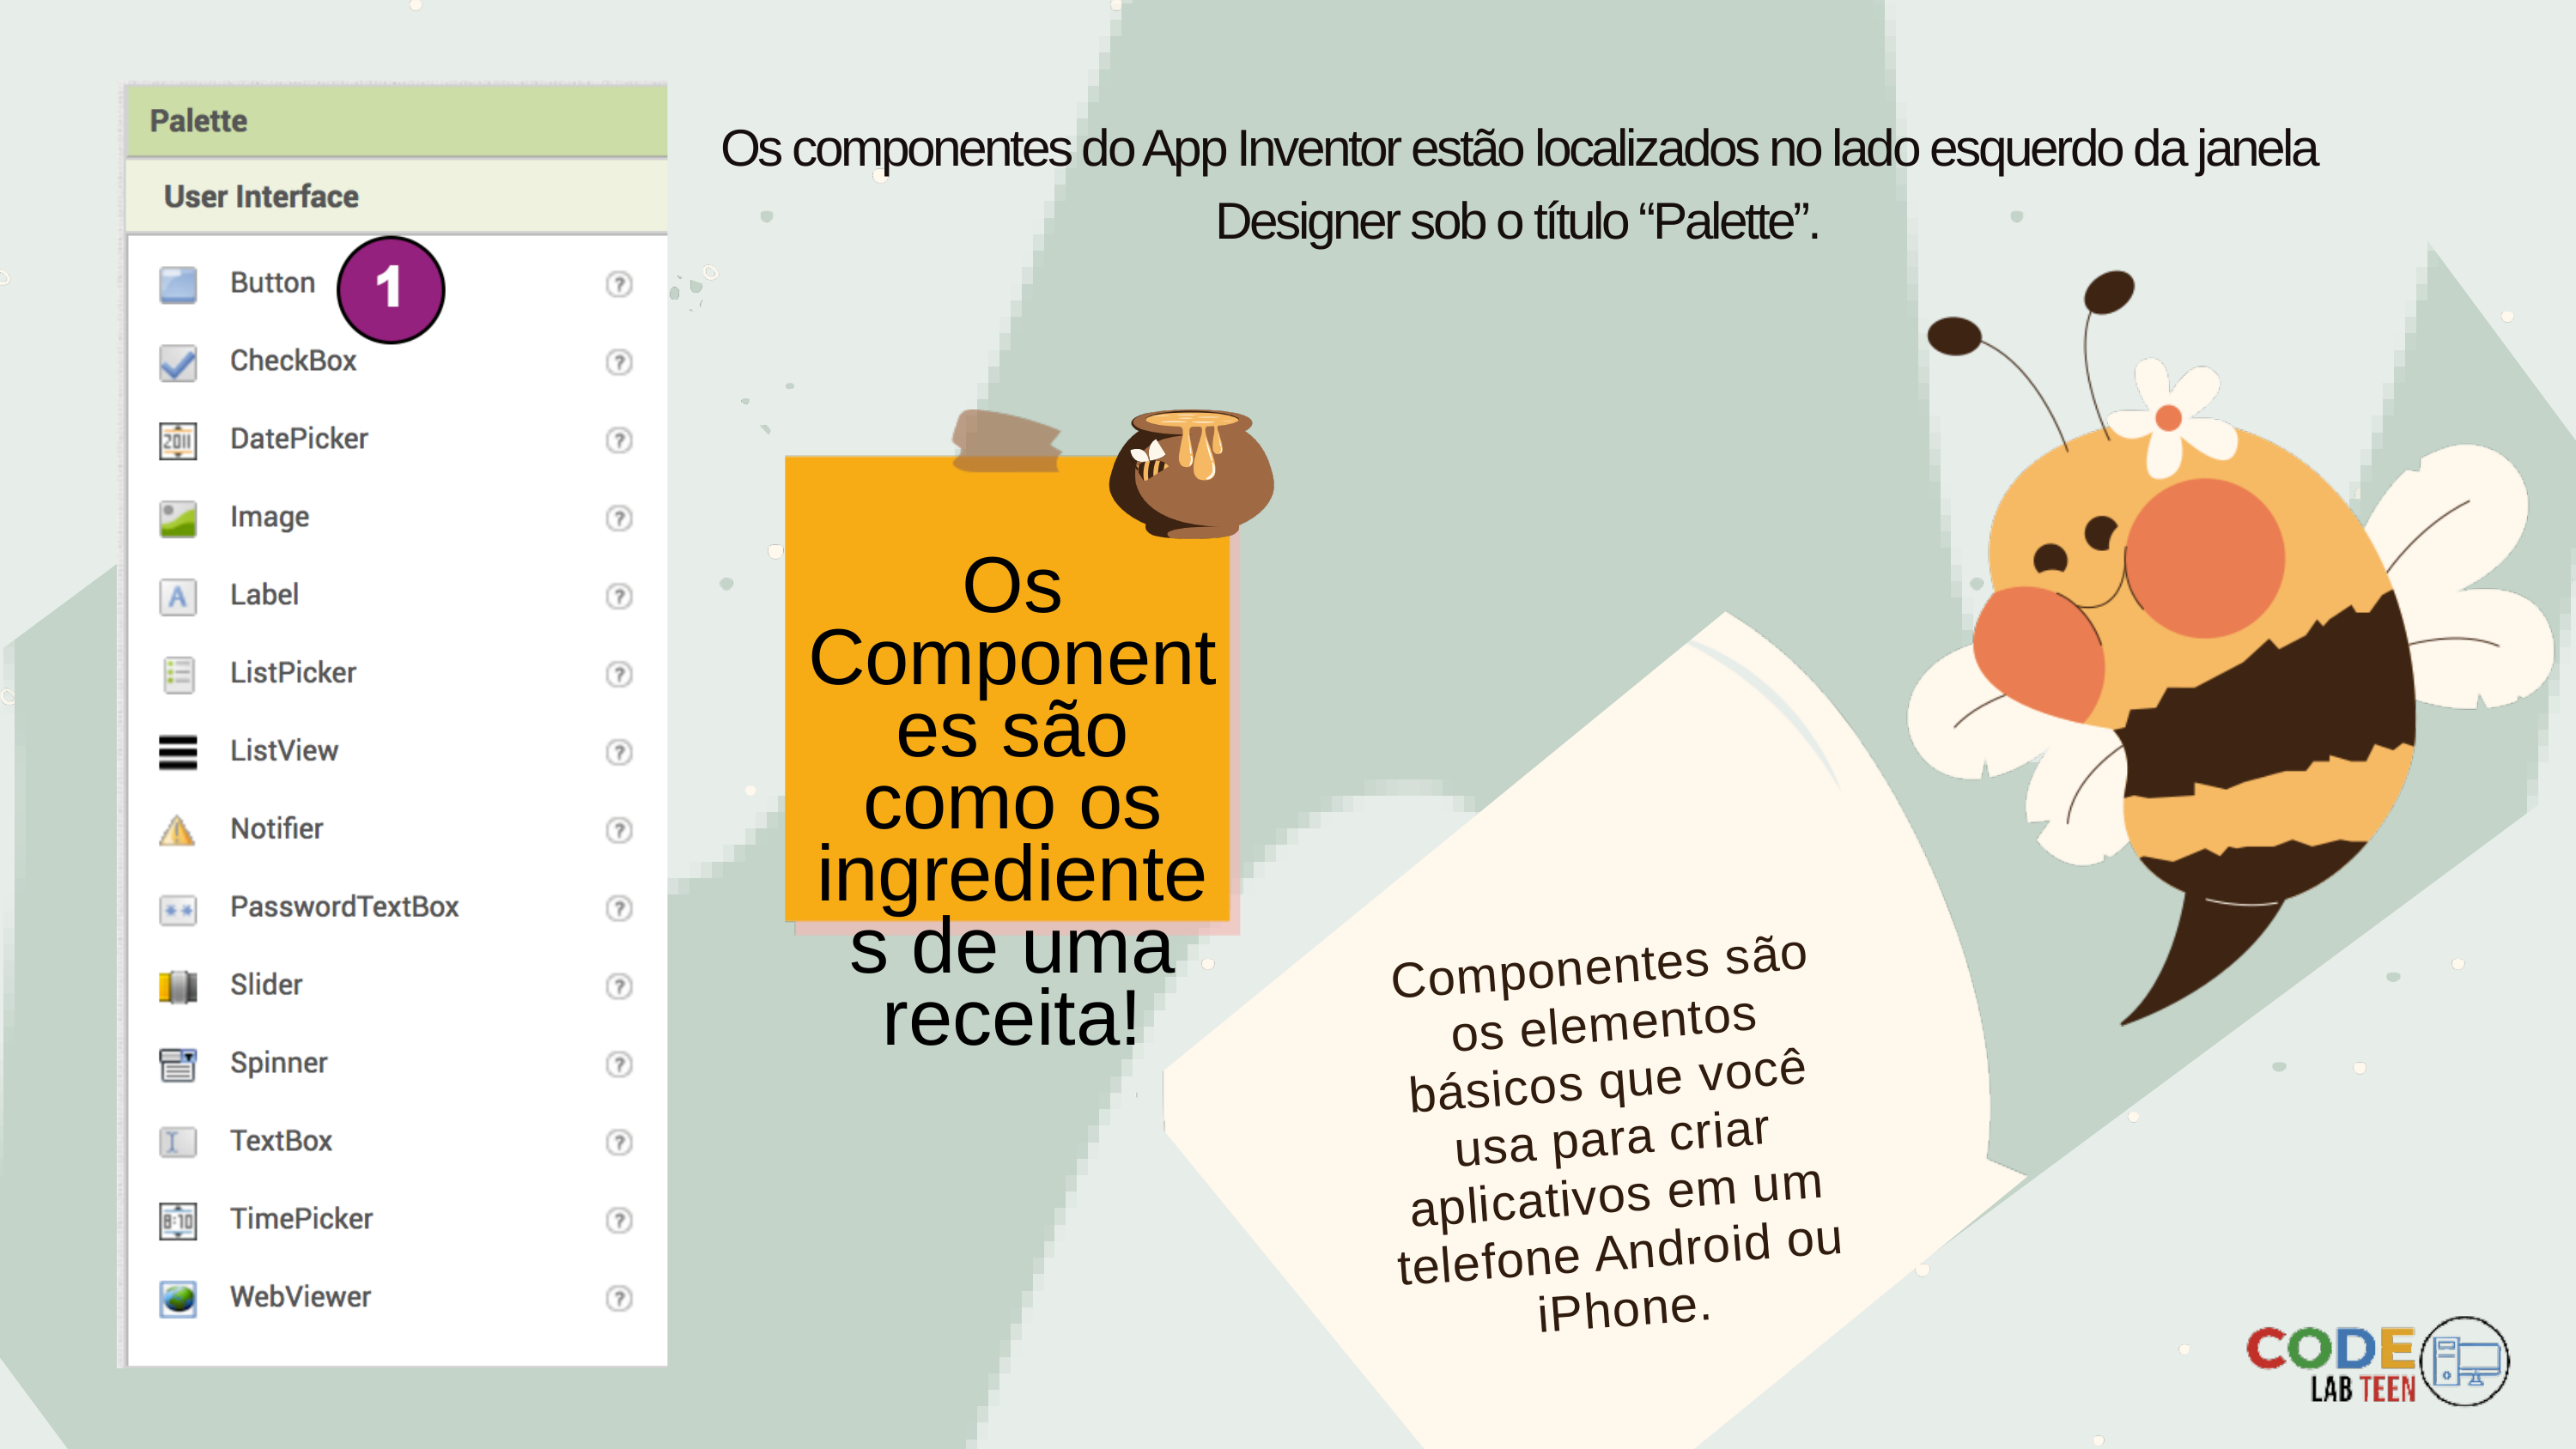

Os componentes do App Inventor estão localizados no lado esquerdo da janela Designer sob o título “Palette”.

Os Componentes são como os ingredientes de uma receita!

Componentes são os elementos básicos que você usa para criar aplicativos em um telefone Android ou iPhone.